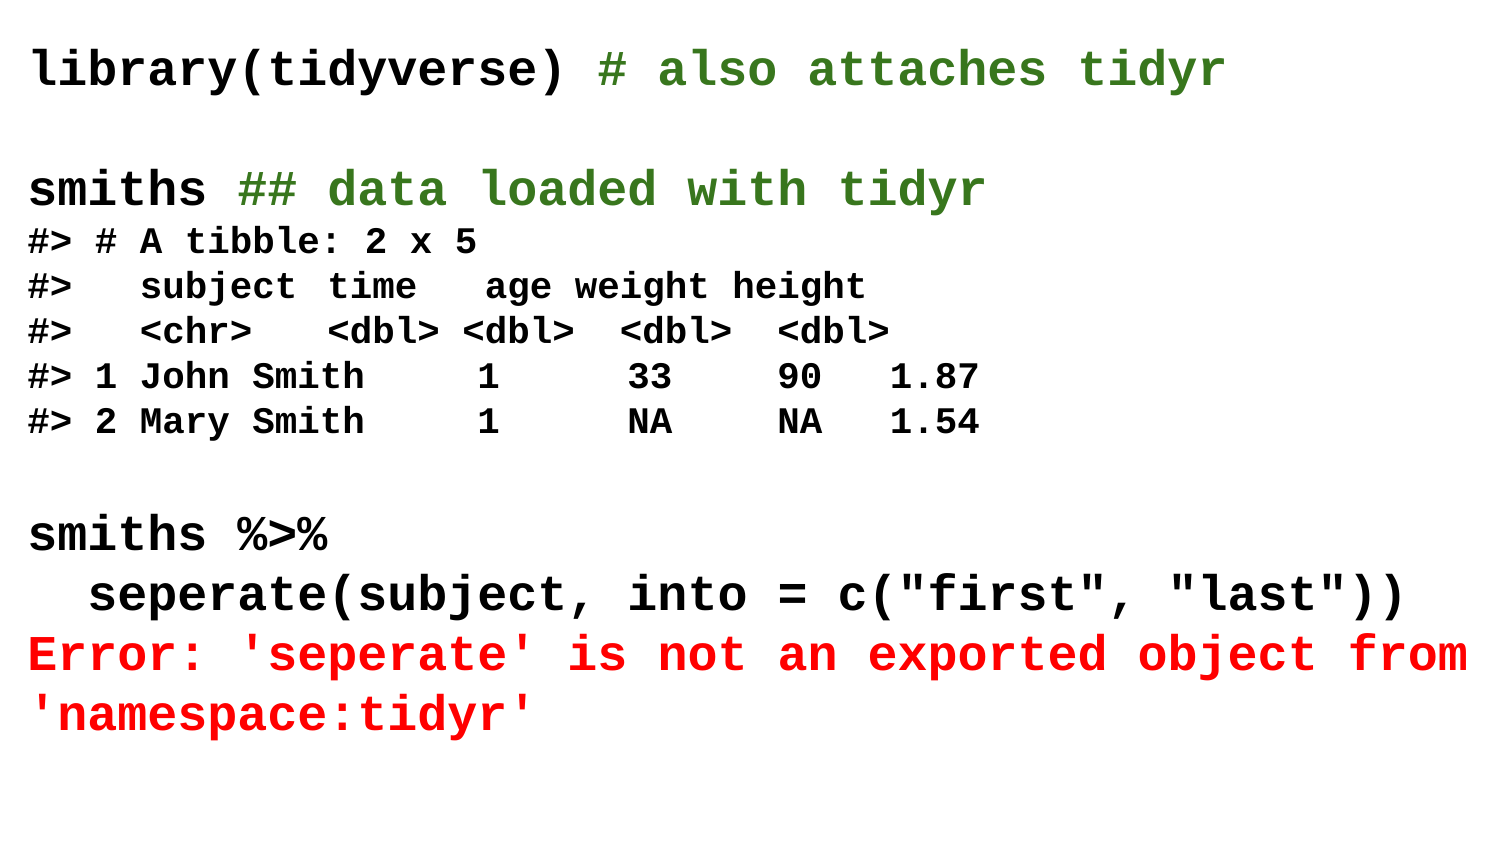

library(tidyverse) # also attaches tidyr

smiths ## data loaded with tidyr
#> # A tibble: 2 x 5
#>   subject 	time   age weight height
#>   <chr>  	<dbl> <dbl>  <dbl>  <dbl>
#> 1 John Smith 	1	33 	90   1.87
#> 2 Mary Smith 	1	NA 	NA   1.54

smiths %>%
  seperate(subject, into = c("first", "last"))
Error: 'seperate' is not an exported object from 'namespace:tidyr'